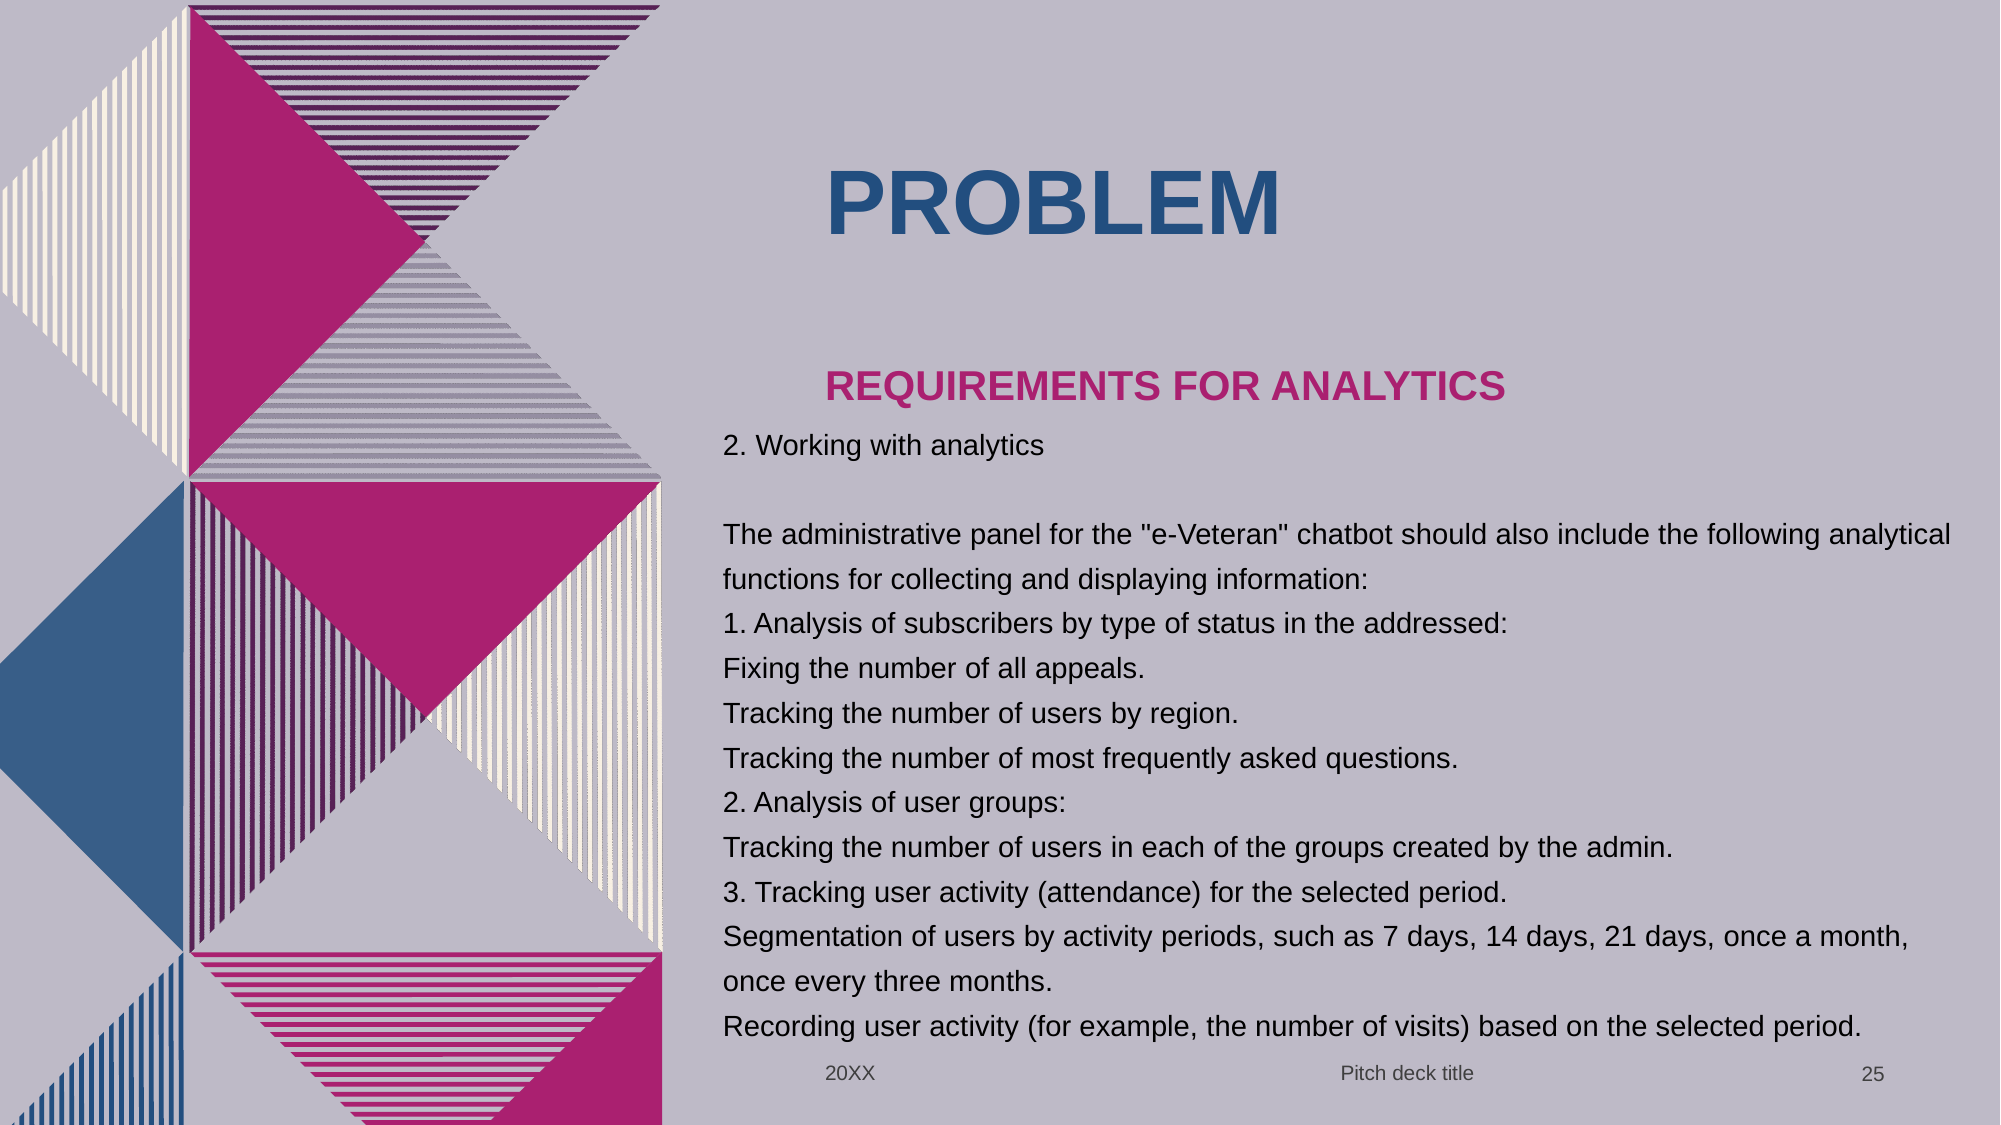

# PROBLEM
REQUIREMENTS FOR ANALYTICS
2. Working with analytics

The administrative panel for the "e-Veteran" chatbot should also include the following analytical functions for collecting and displaying information:
1. Analysis of subscribers by type of status in the addressed:
Fixing the number of all appeals.
Tracking the number of users by region.
Tracking the number of most frequently asked questions.
2. Analysis of user groups:
Tracking the number of users in each of the groups created by the admin.
3. Tracking user activity (attendance) for the selected period.
Segmentation of users by activity periods, such as 7 days, 14 days, 21 days, once a month, once every three months.
Recording user activity (for example, the number of visits) based on the selected period.
Pitch deck title
20XX
25